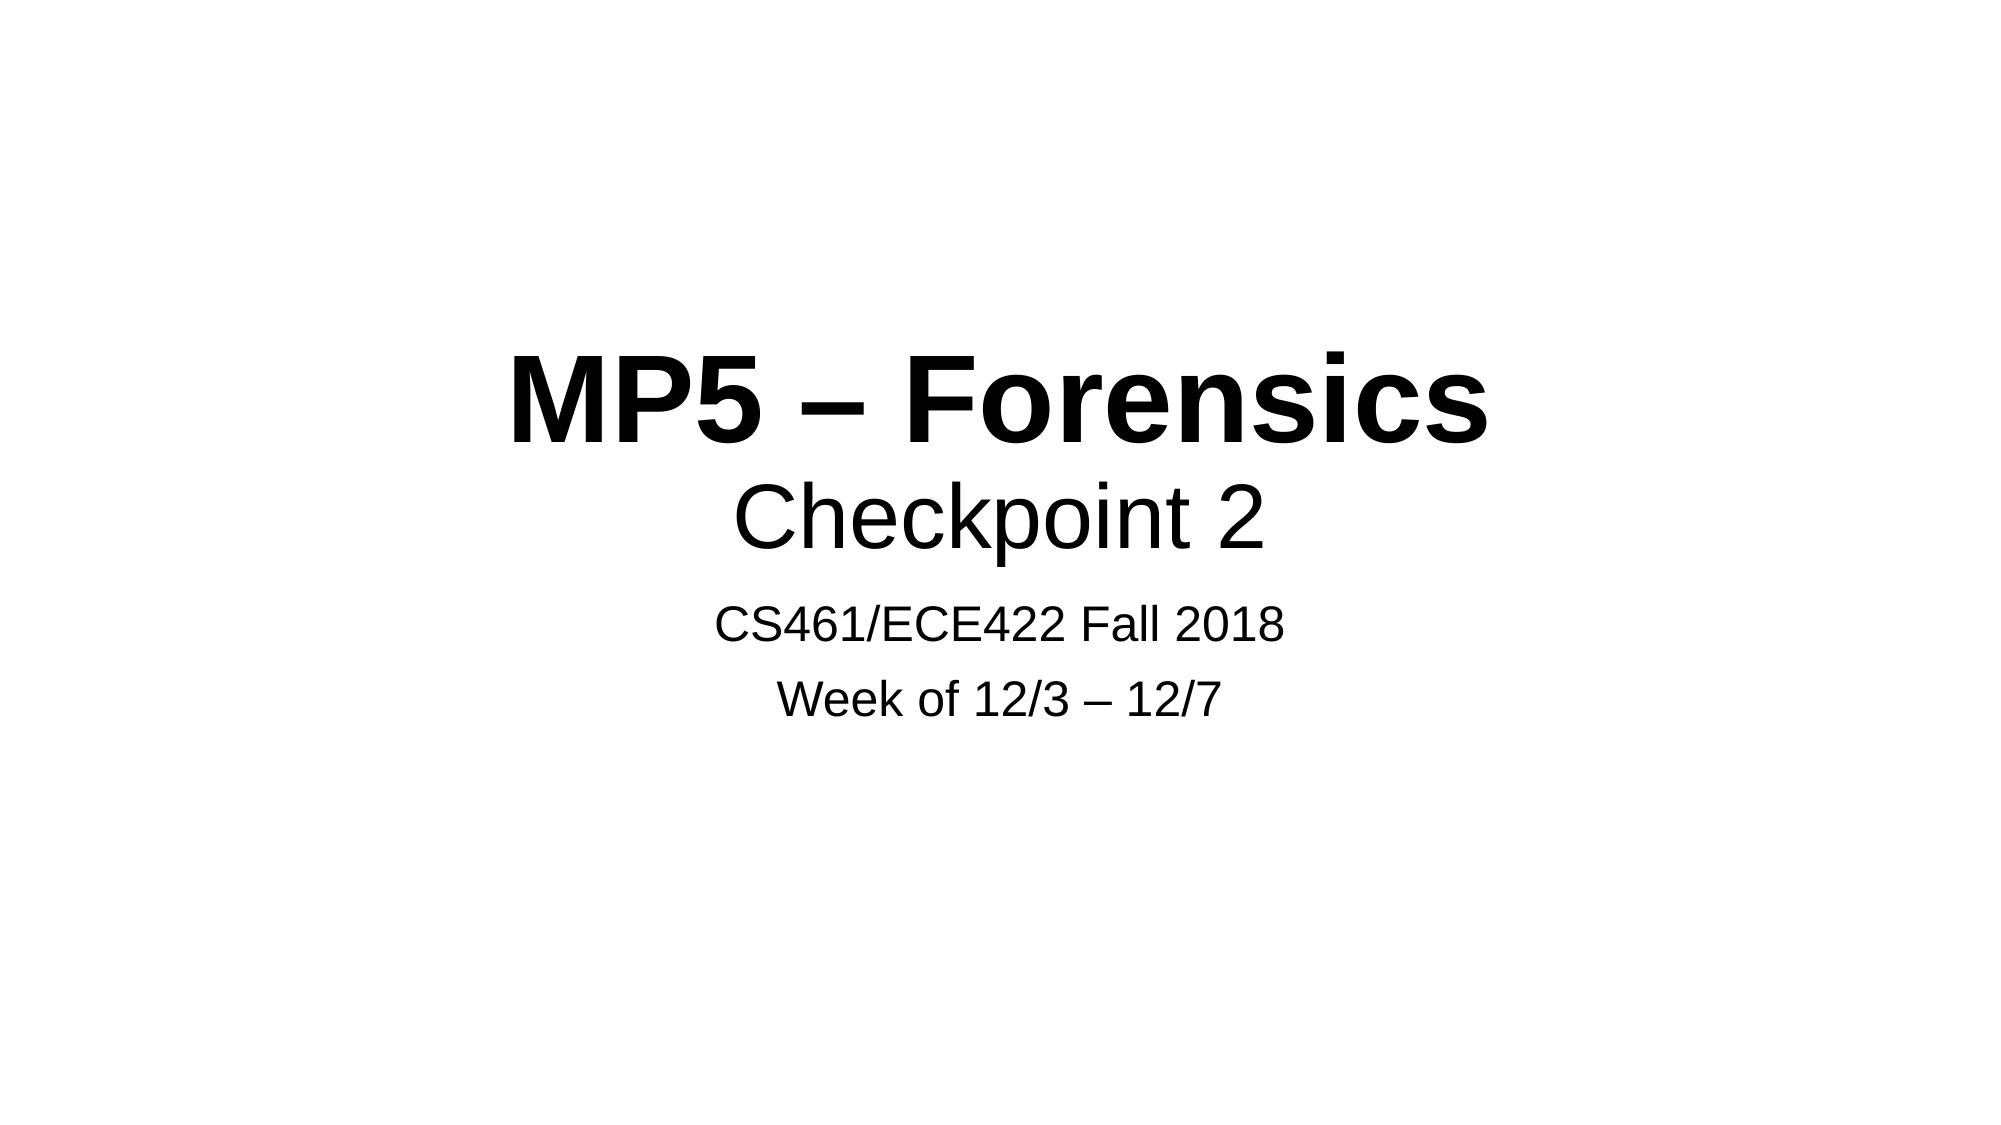

# MP5 – Forensics Checkpoint 2
CS461/ECE422 Fall 2018
Week of 12/3 – 12/7